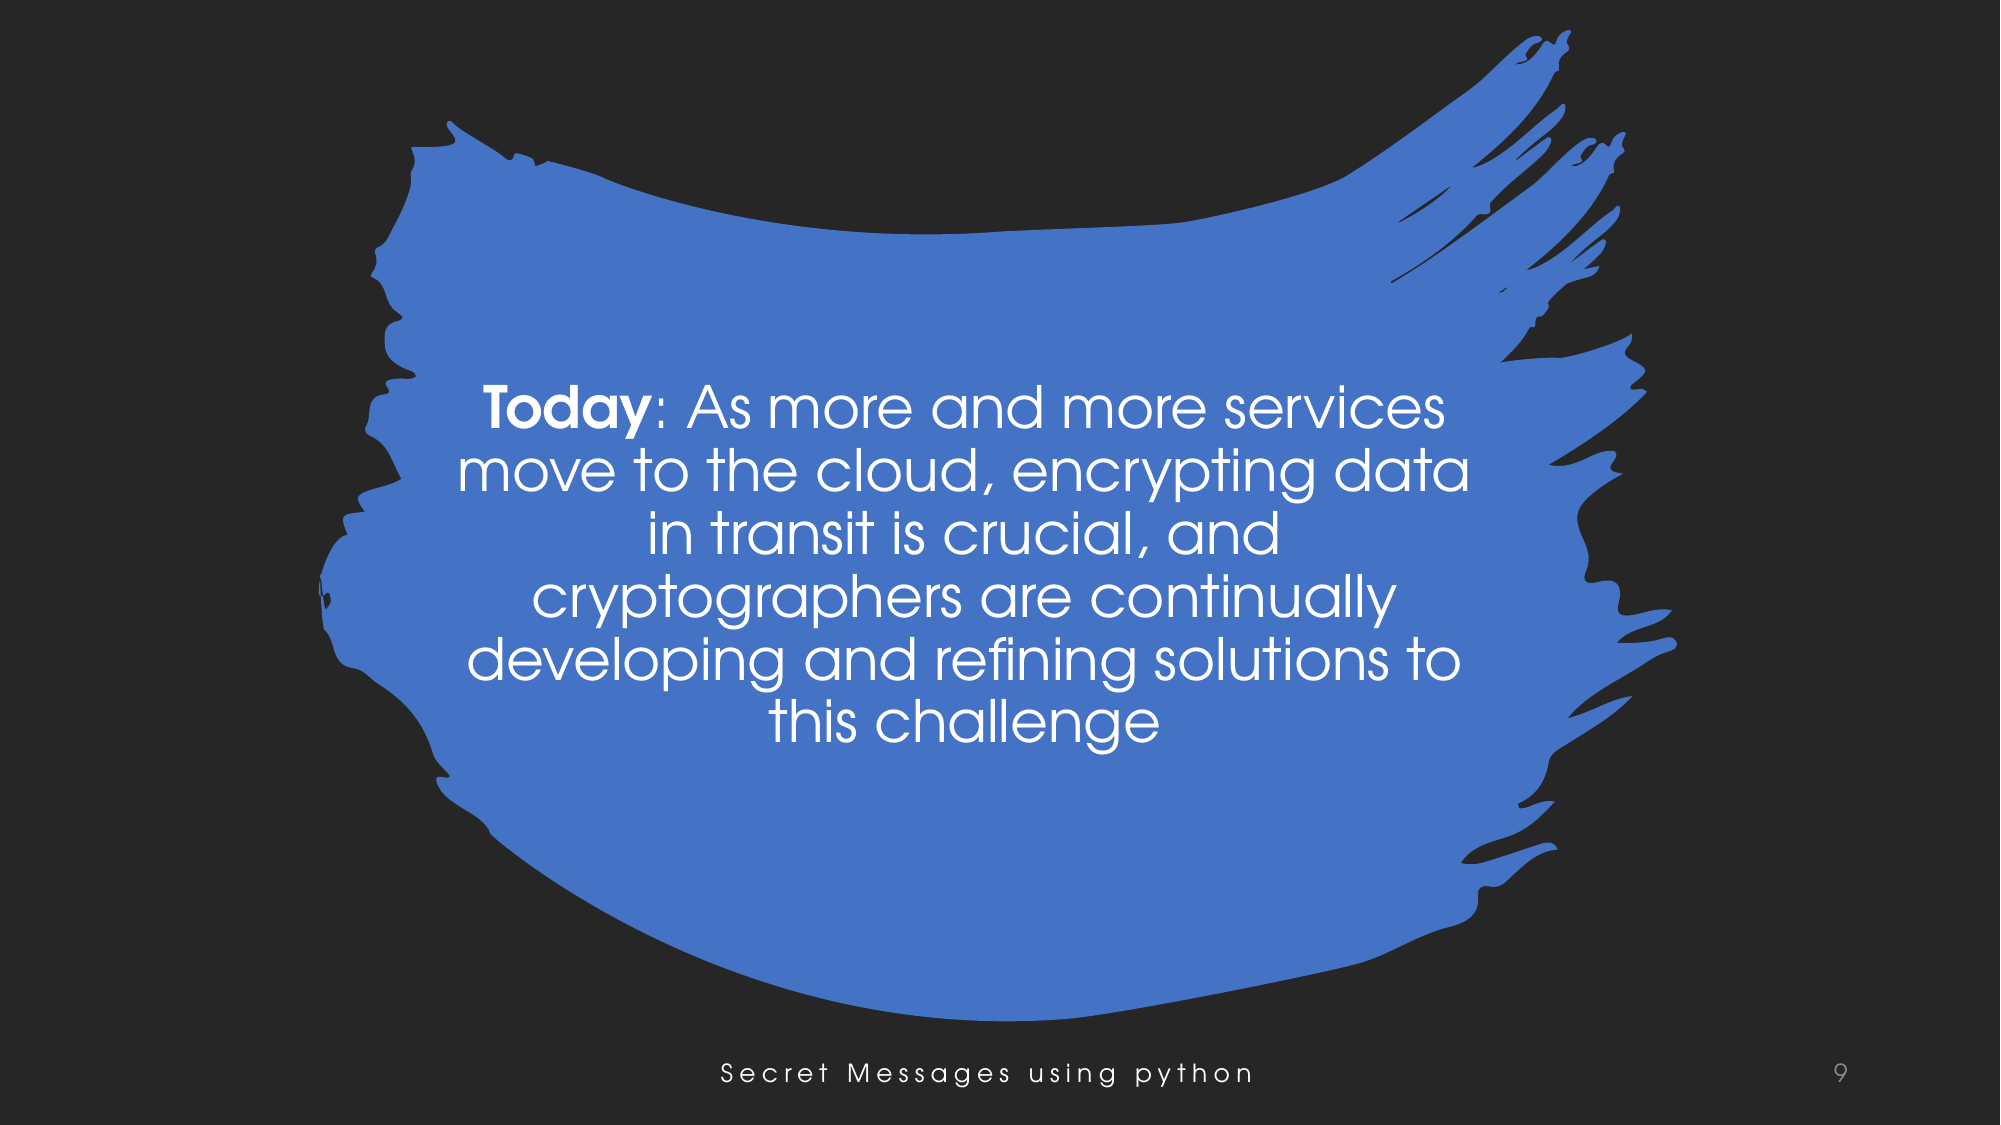

# Today: As more and more services move to the cloud, encrypting data in transit is crucial, and cryptographers are continually developing and refining solutions to this challenge
Secret Messages using python
9